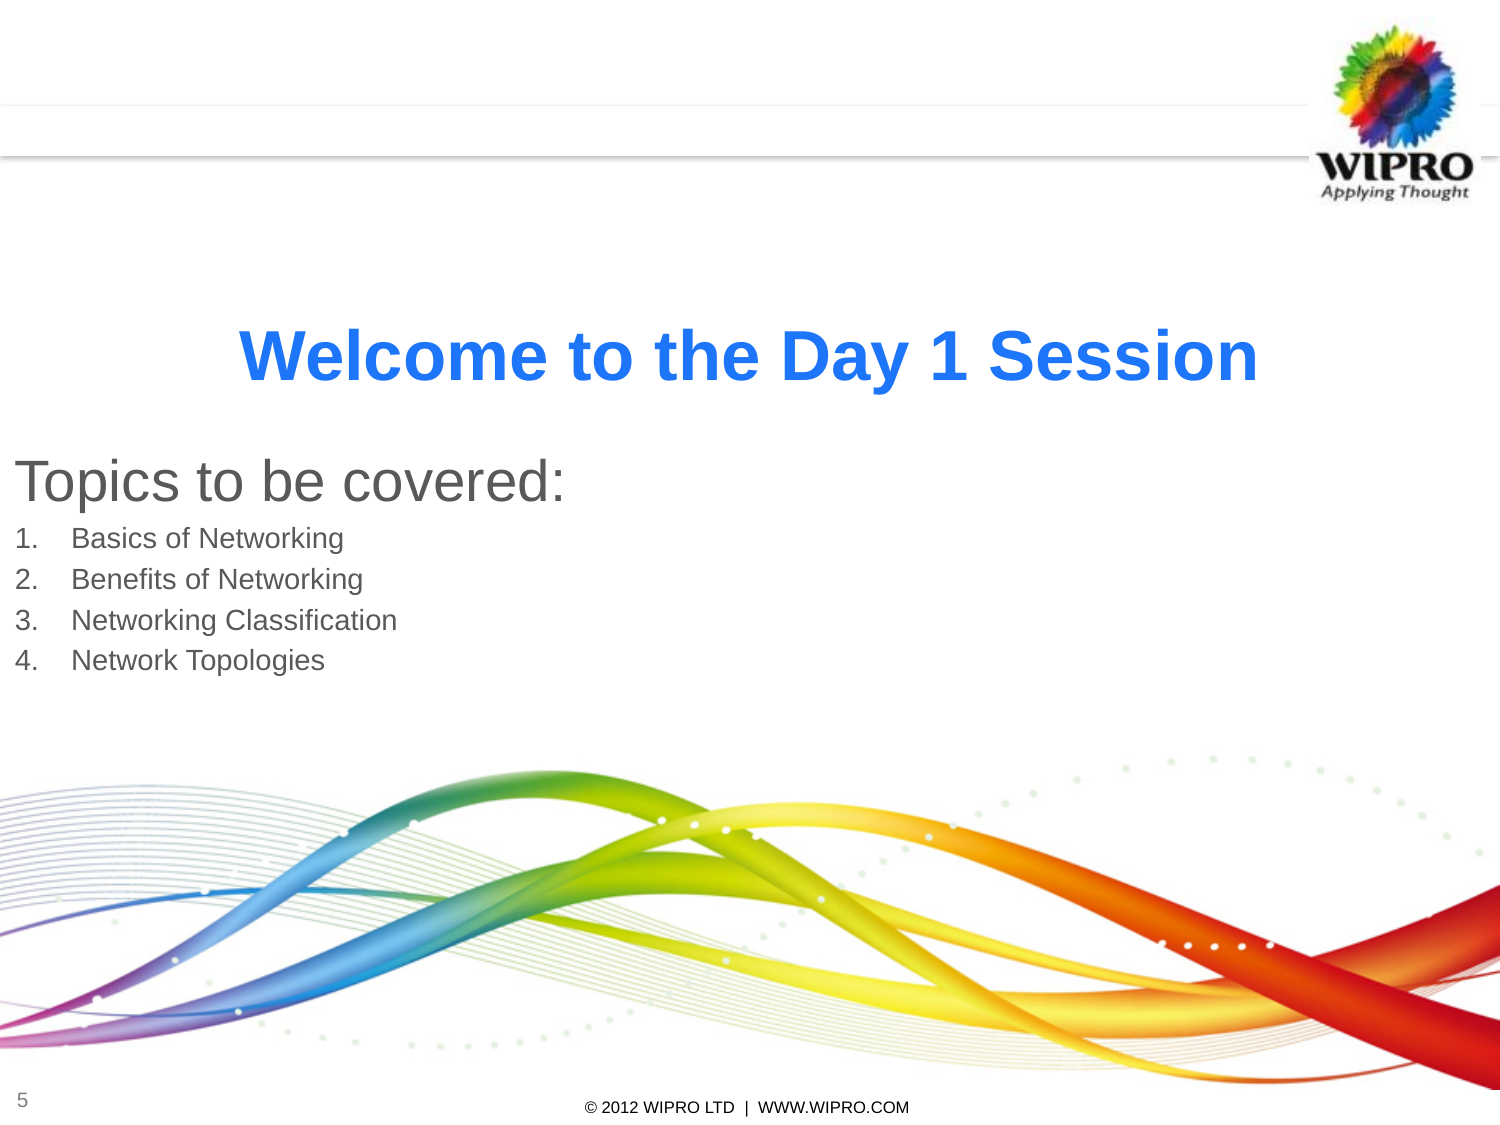

Welcome to the Day 1 Session
Topics to be covered:
Basics of Networking
Benefits of Networking
Networking Classification
Network Topologies